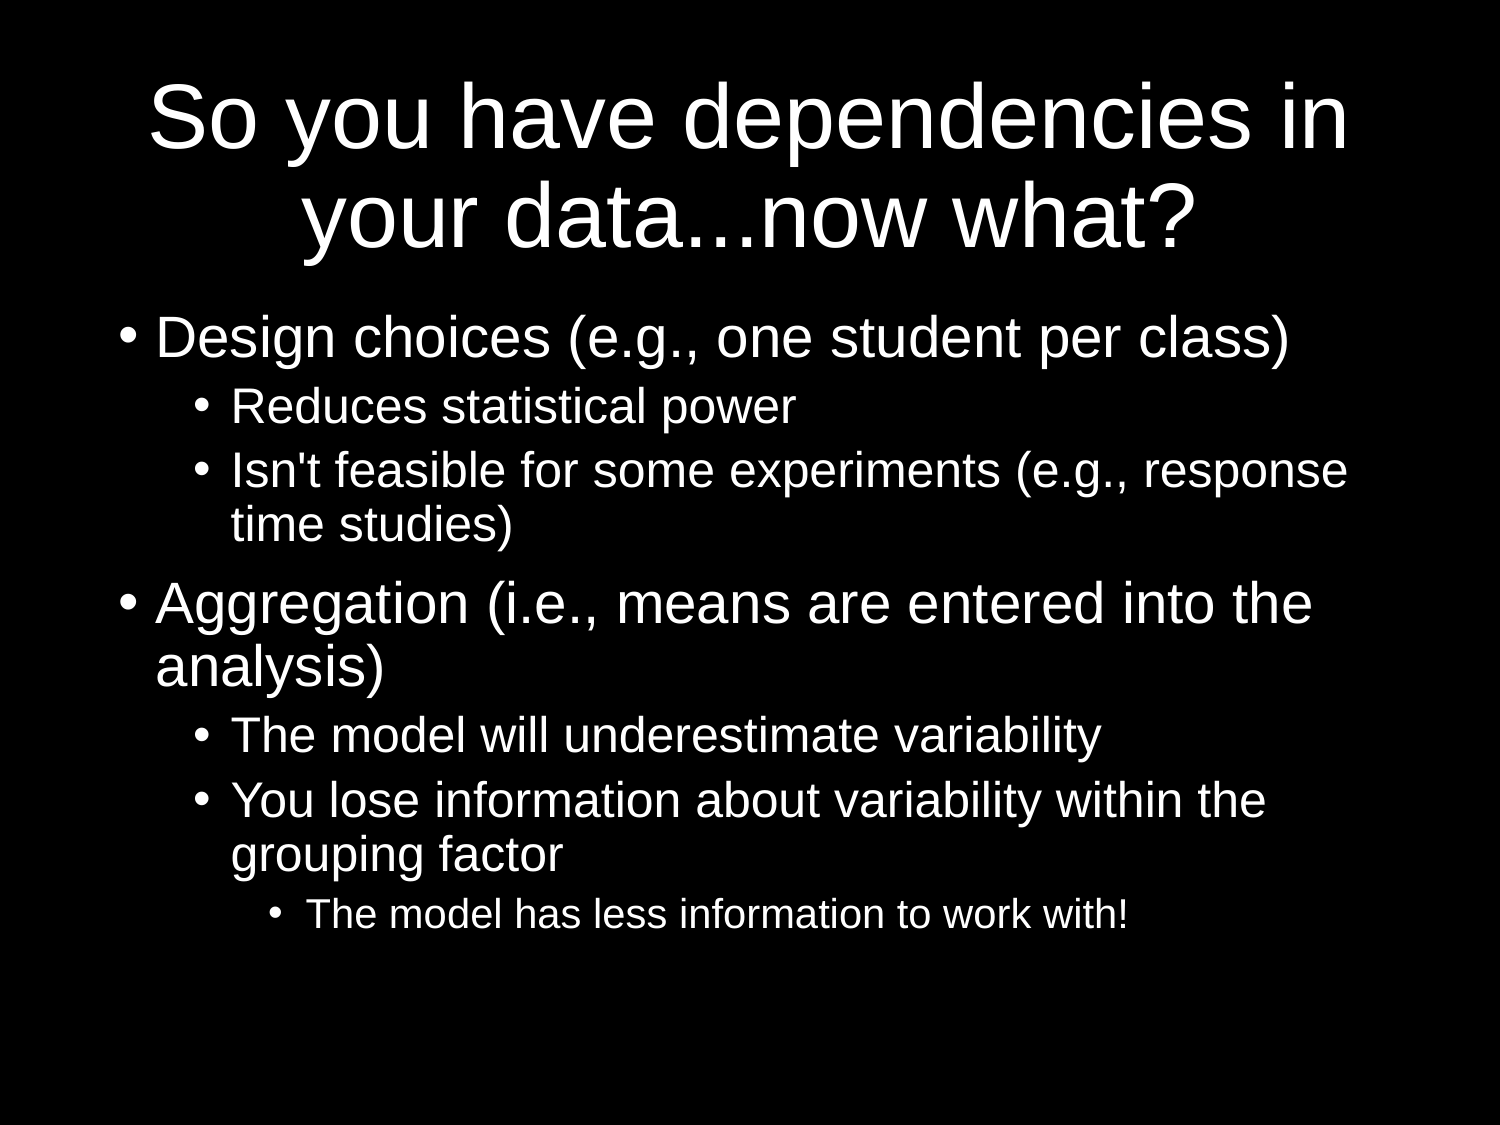

# So you have dependencies in your data...now what?
Design choices (e.g., one student per class)
Reduces statistical power
Isn't feasible for some experiments (e.g., response time studies)
Aggregation (i.e., means are entered into the analysis)
The model will underestimate variability
You lose information about variability within the grouping factor
The model has less information to work with!